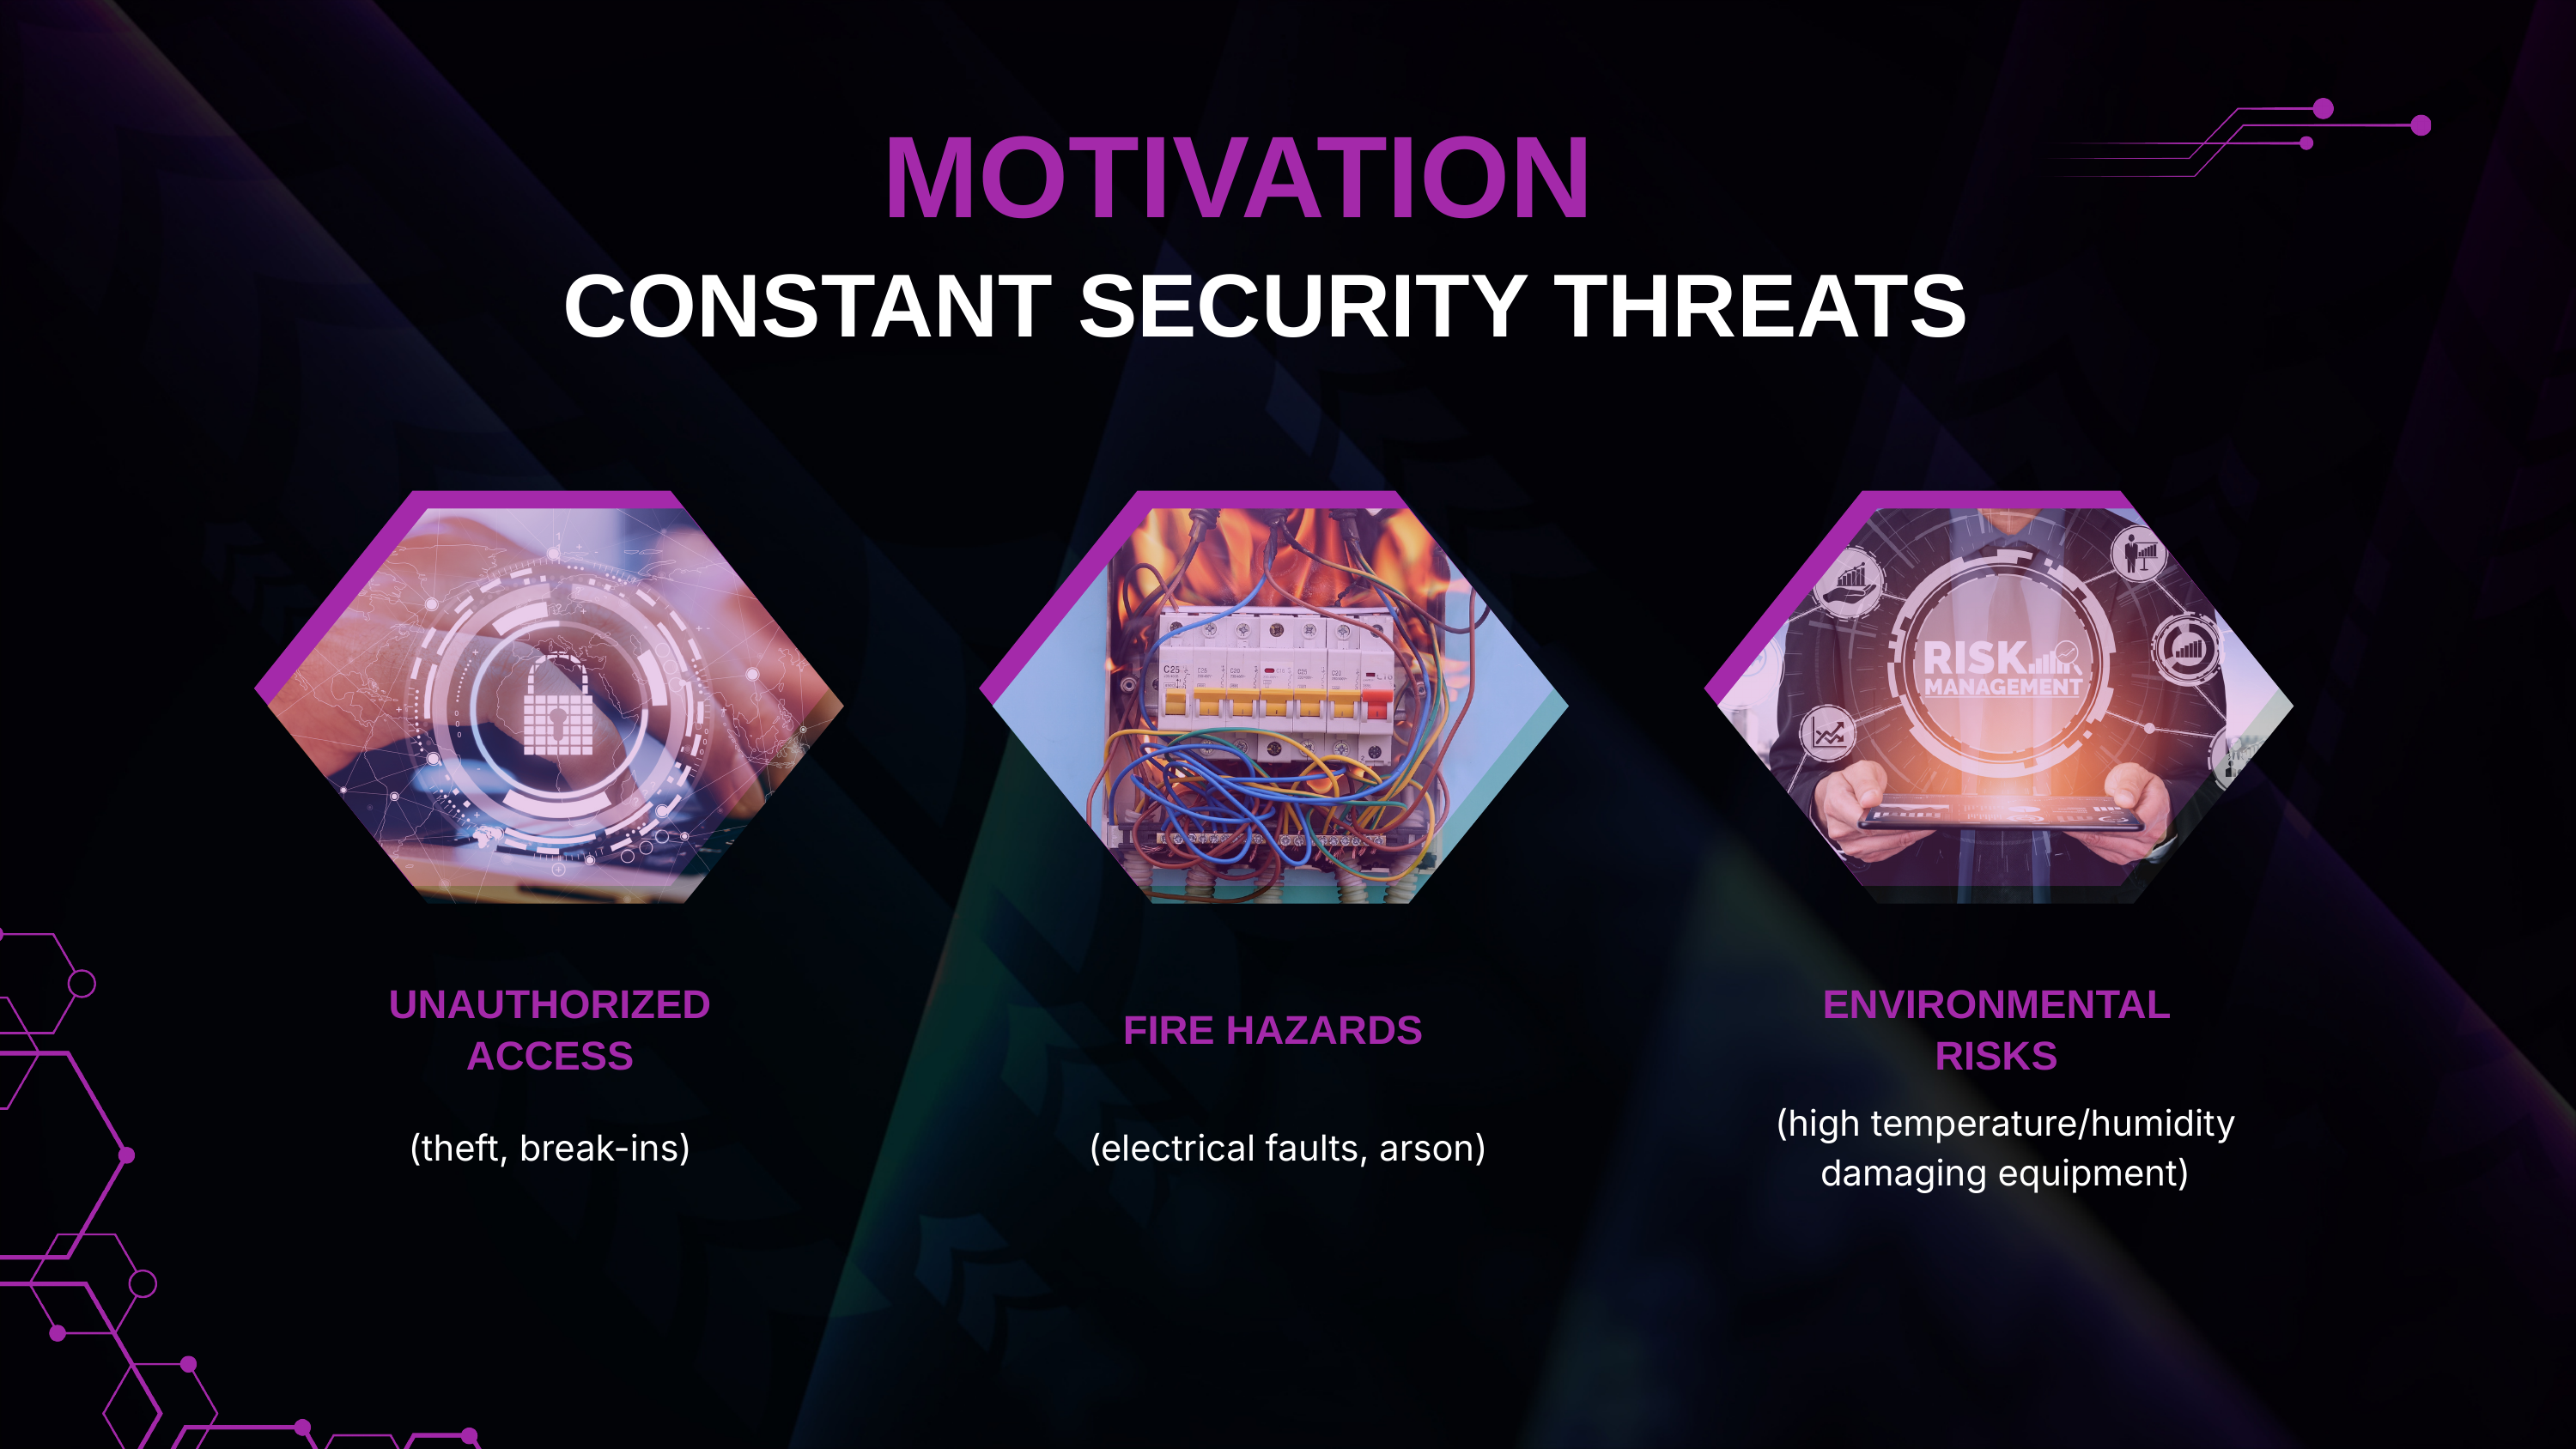

MOTIVATION

CONSTANT SECURITY THREATS

UNAUTHORIZED ACCESS
ENVIRONMENTAL RISKS
FIRE HAZARDS
(high temperature/humidity damaging equipment)
(theft, break-ins)
(electrical faults, arson)